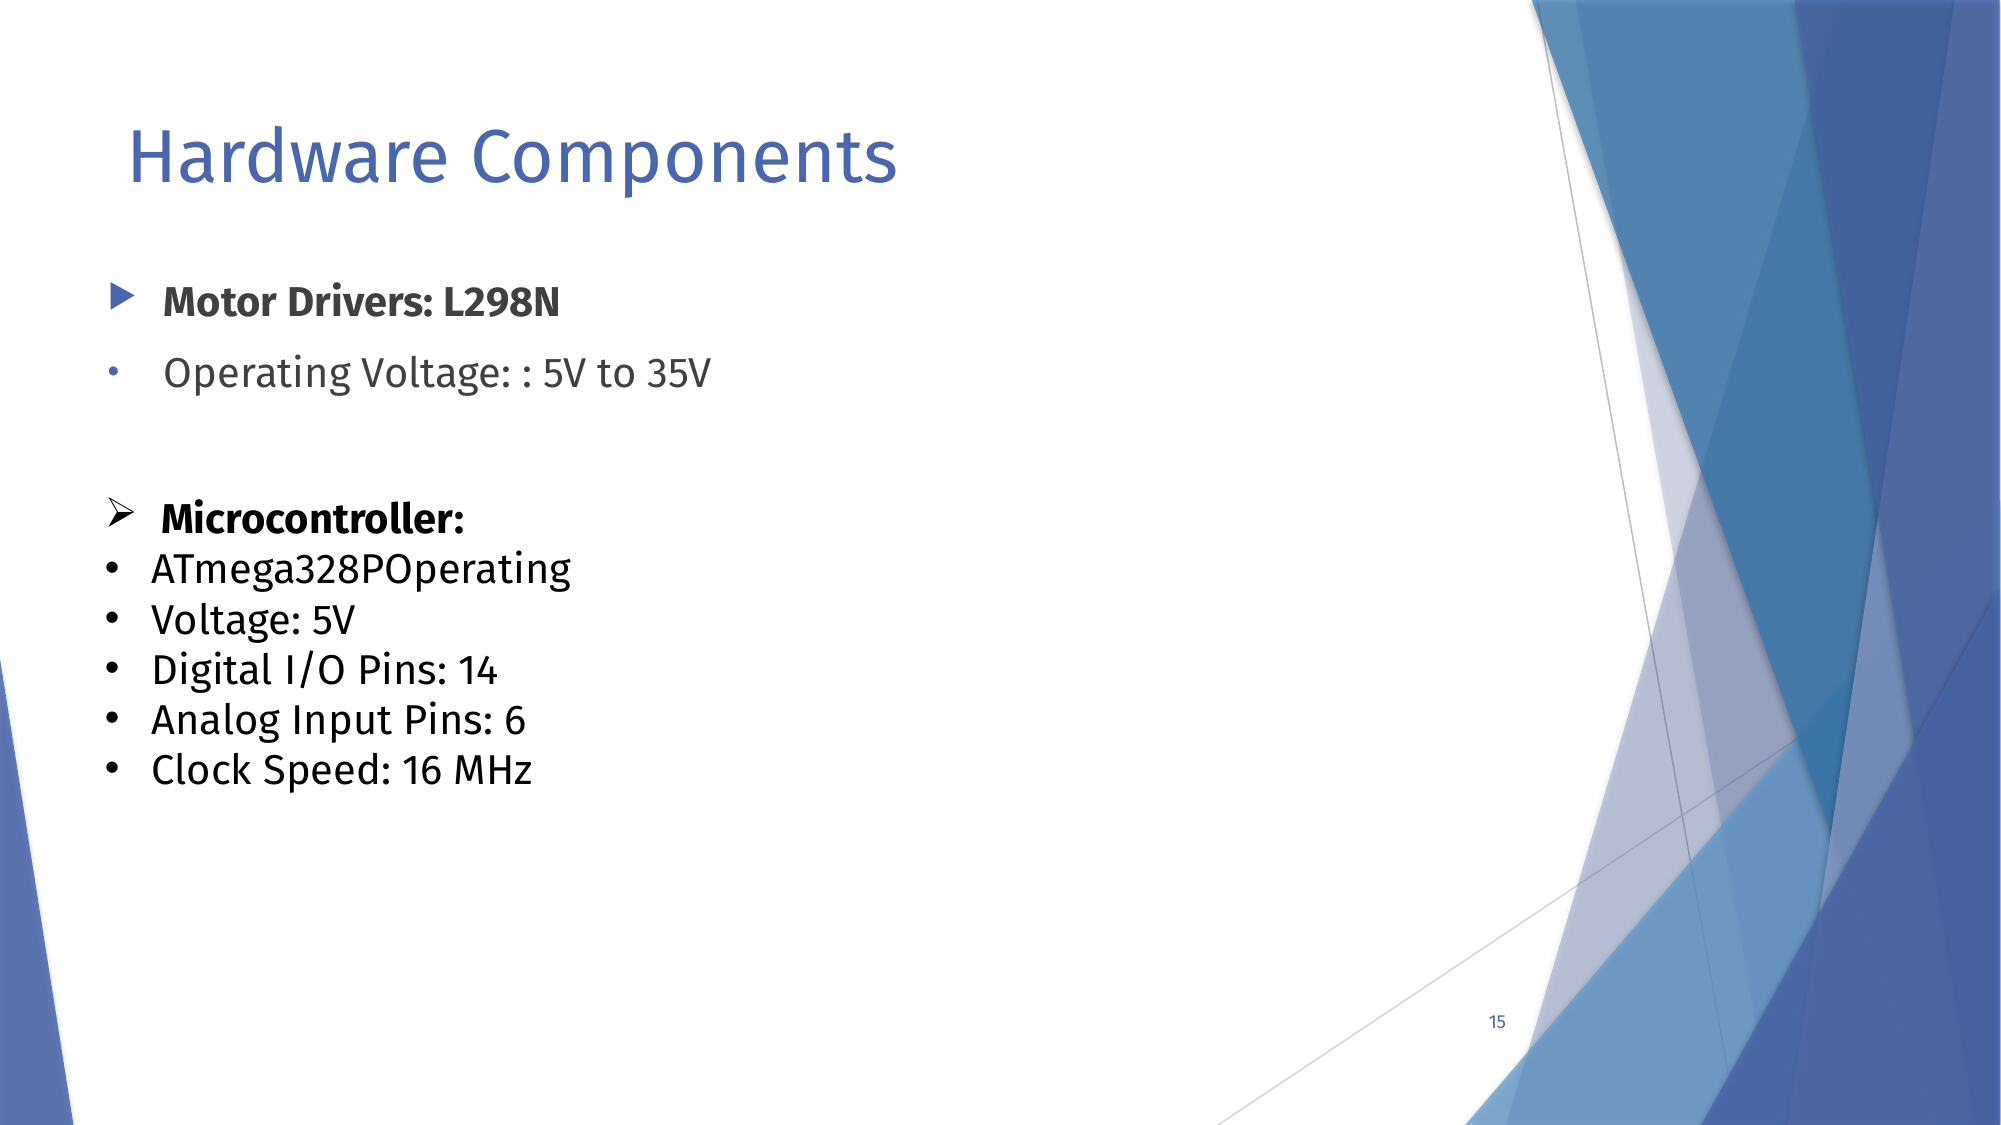

# Hardware Components
Motor Drivers: L298N
Operating Voltage: : 5V to 35V

Microcontroller:
ATmega328POperating
Voltage: 5V
Digital I/O Pins: 14
Analog Input Pins: 6
Clock Speed: 16 MHz
15